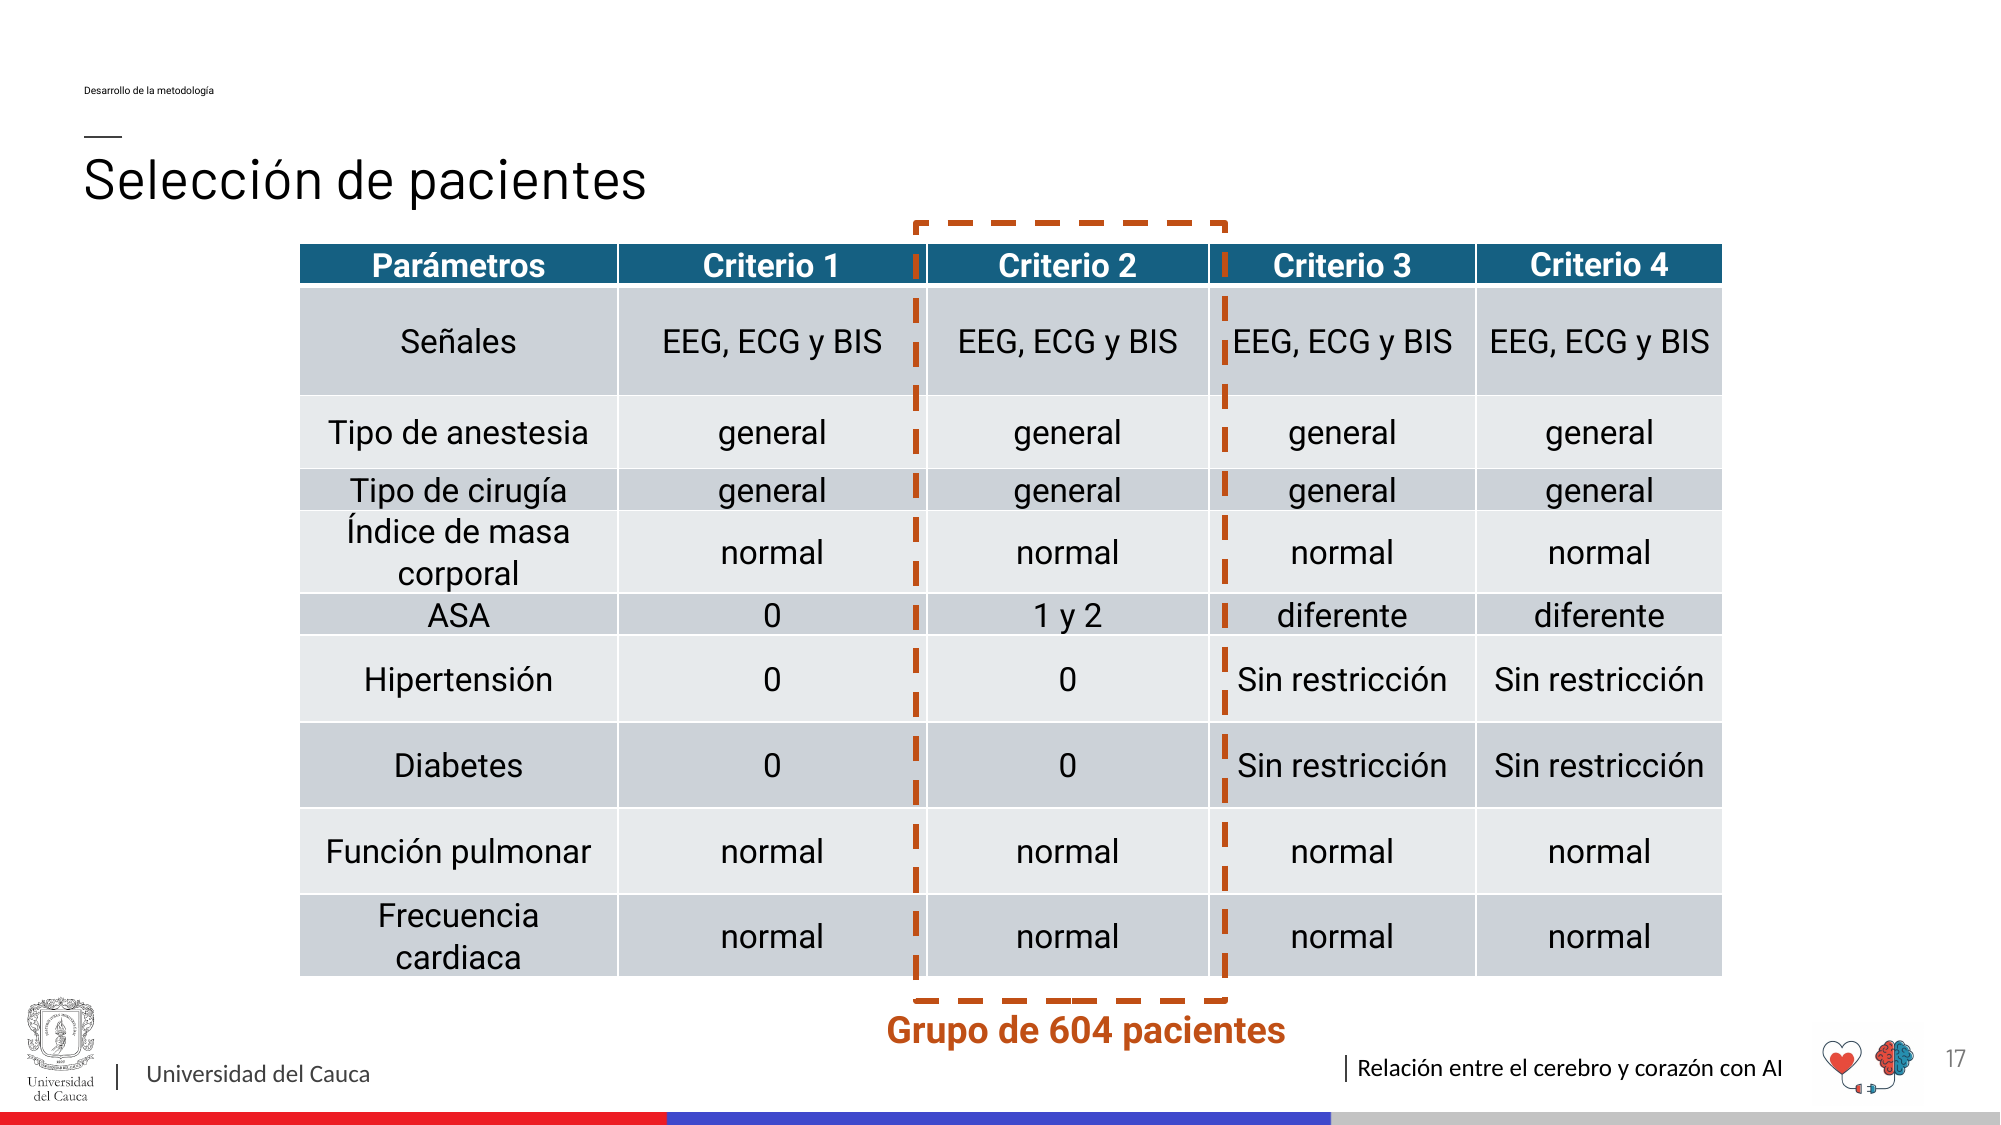

# Desarrollo de la metodología
Selección de pacientes

| Parámetros | Criterio 1 | Criterio 2 | Criterio 3 | Criterio 4 |
| --- | --- | --- | --- | --- |
| Señales | EEG, ECG y BIS | EEG, ECG y BIS | EEG, ECG y BIS | EEG, ECG y BIS |
| Tipo de anestesia | general | general | general | general |
| Tipo de cirugía | general | general | general | general |
| Índice de masa corporal | normal | normal | normal | normal |
| ASA | 0 | 1 y 2 | diferente | diferente |
| Hipertensión | 0 | 0 | Sin restricción | Sin restricción |
| Diabetes | 0 | 0 | Sin restricción | Sin restricción |
| Función pulmonar | normal | normal | normal | normal |
| Frecuencia cardiaca | normal | normal | normal | normal |
Grupo de 604 pacientes
17